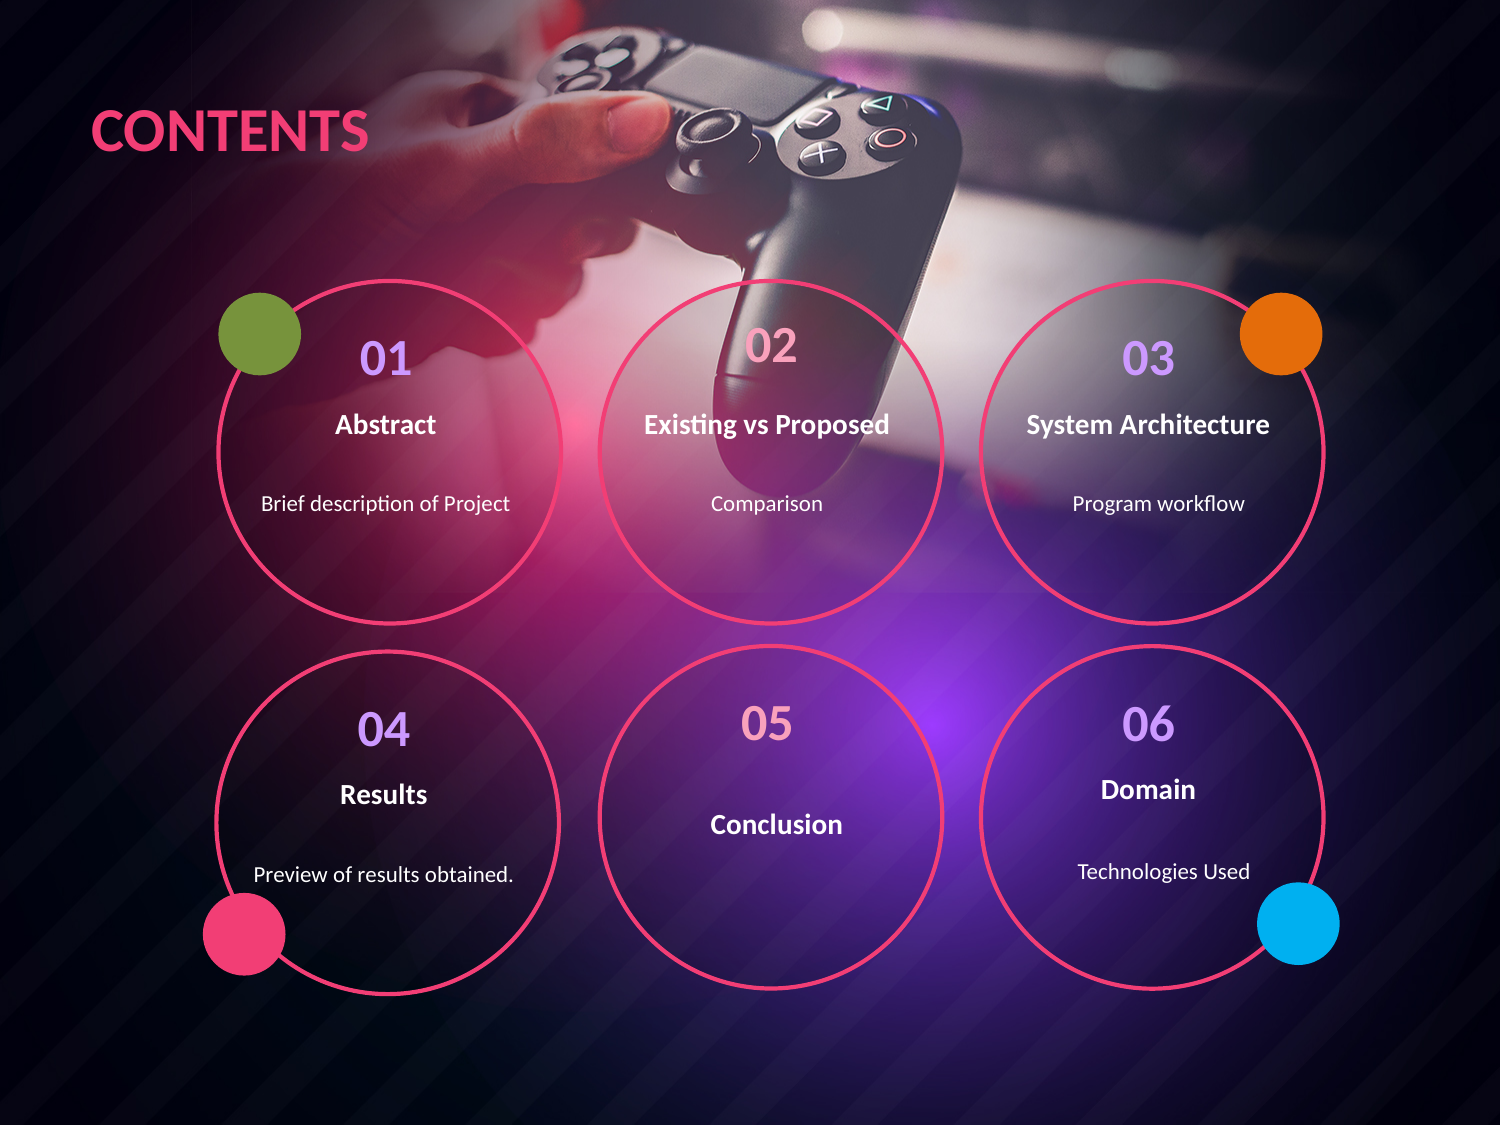

CONTENTS

02
Existing vs Proposed
Comparison
01
Abstract
Brief description of Project
03
System Architecture
    Program workflow

05
             Conclusion

06
Domain
Technologies Used
04
Results
Preview of results obtained.